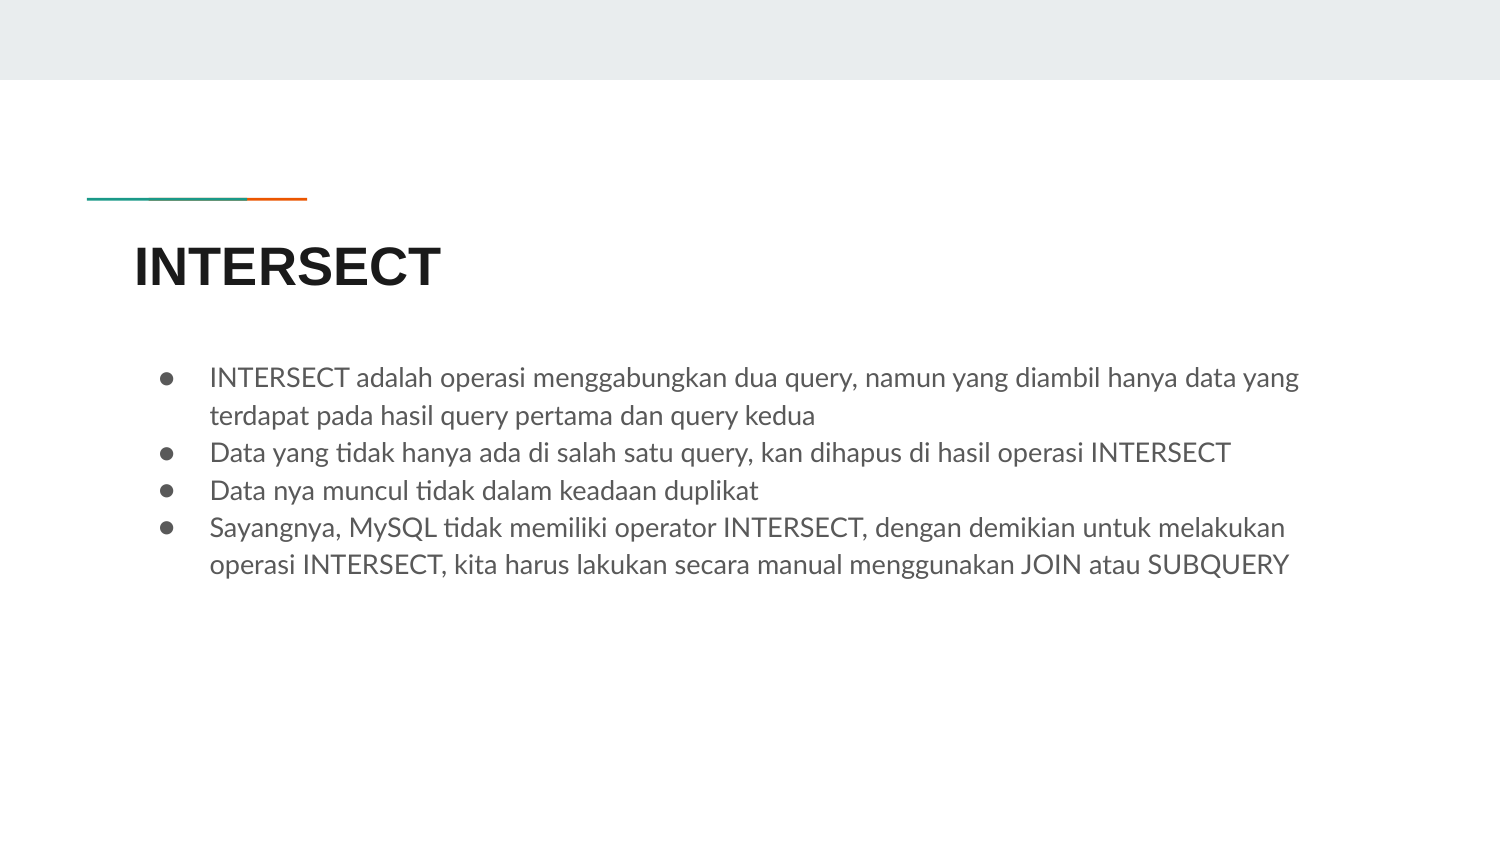

# INTERSECT
INTERSECT adalah operasi menggabungkan dua query, namun yang diambil hanya data yang terdapat pada hasil query pertama dan query kedua
Data yang tidak hanya ada di salah satu query, kan dihapus di hasil operasi INTERSECT
Data nya muncul tidak dalam keadaan duplikat
Sayangnya, MySQL tidak memiliki operator INTERSECT, dengan demikian untuk melakukan operasi INTERSECT, kita harus lakukan secara manual menggunakan JOIN atau SUBQUERY